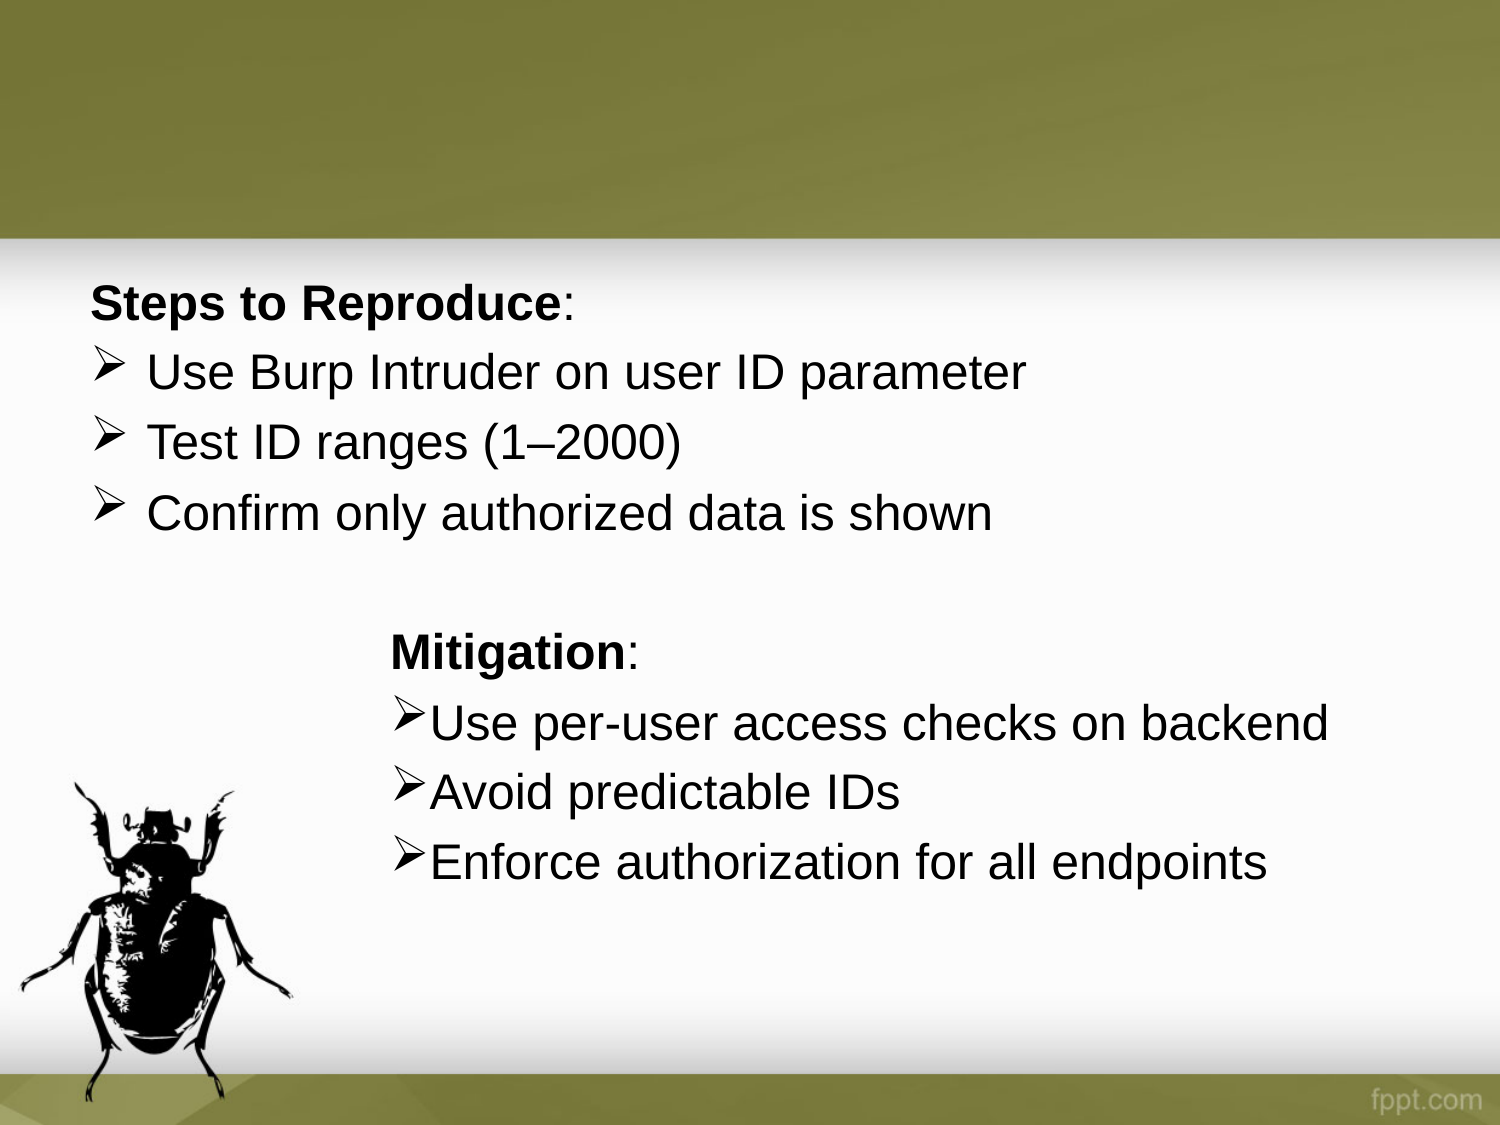

Steps to Reproduce:
Use Burp Intruder on user ID parameter
Test ID ranges (1–2000)
Confirm only authorized data is shown

Mitigation:
Use per-user access checks on backend
Avoid predictable IDs
Enforce authorization for all endpoints